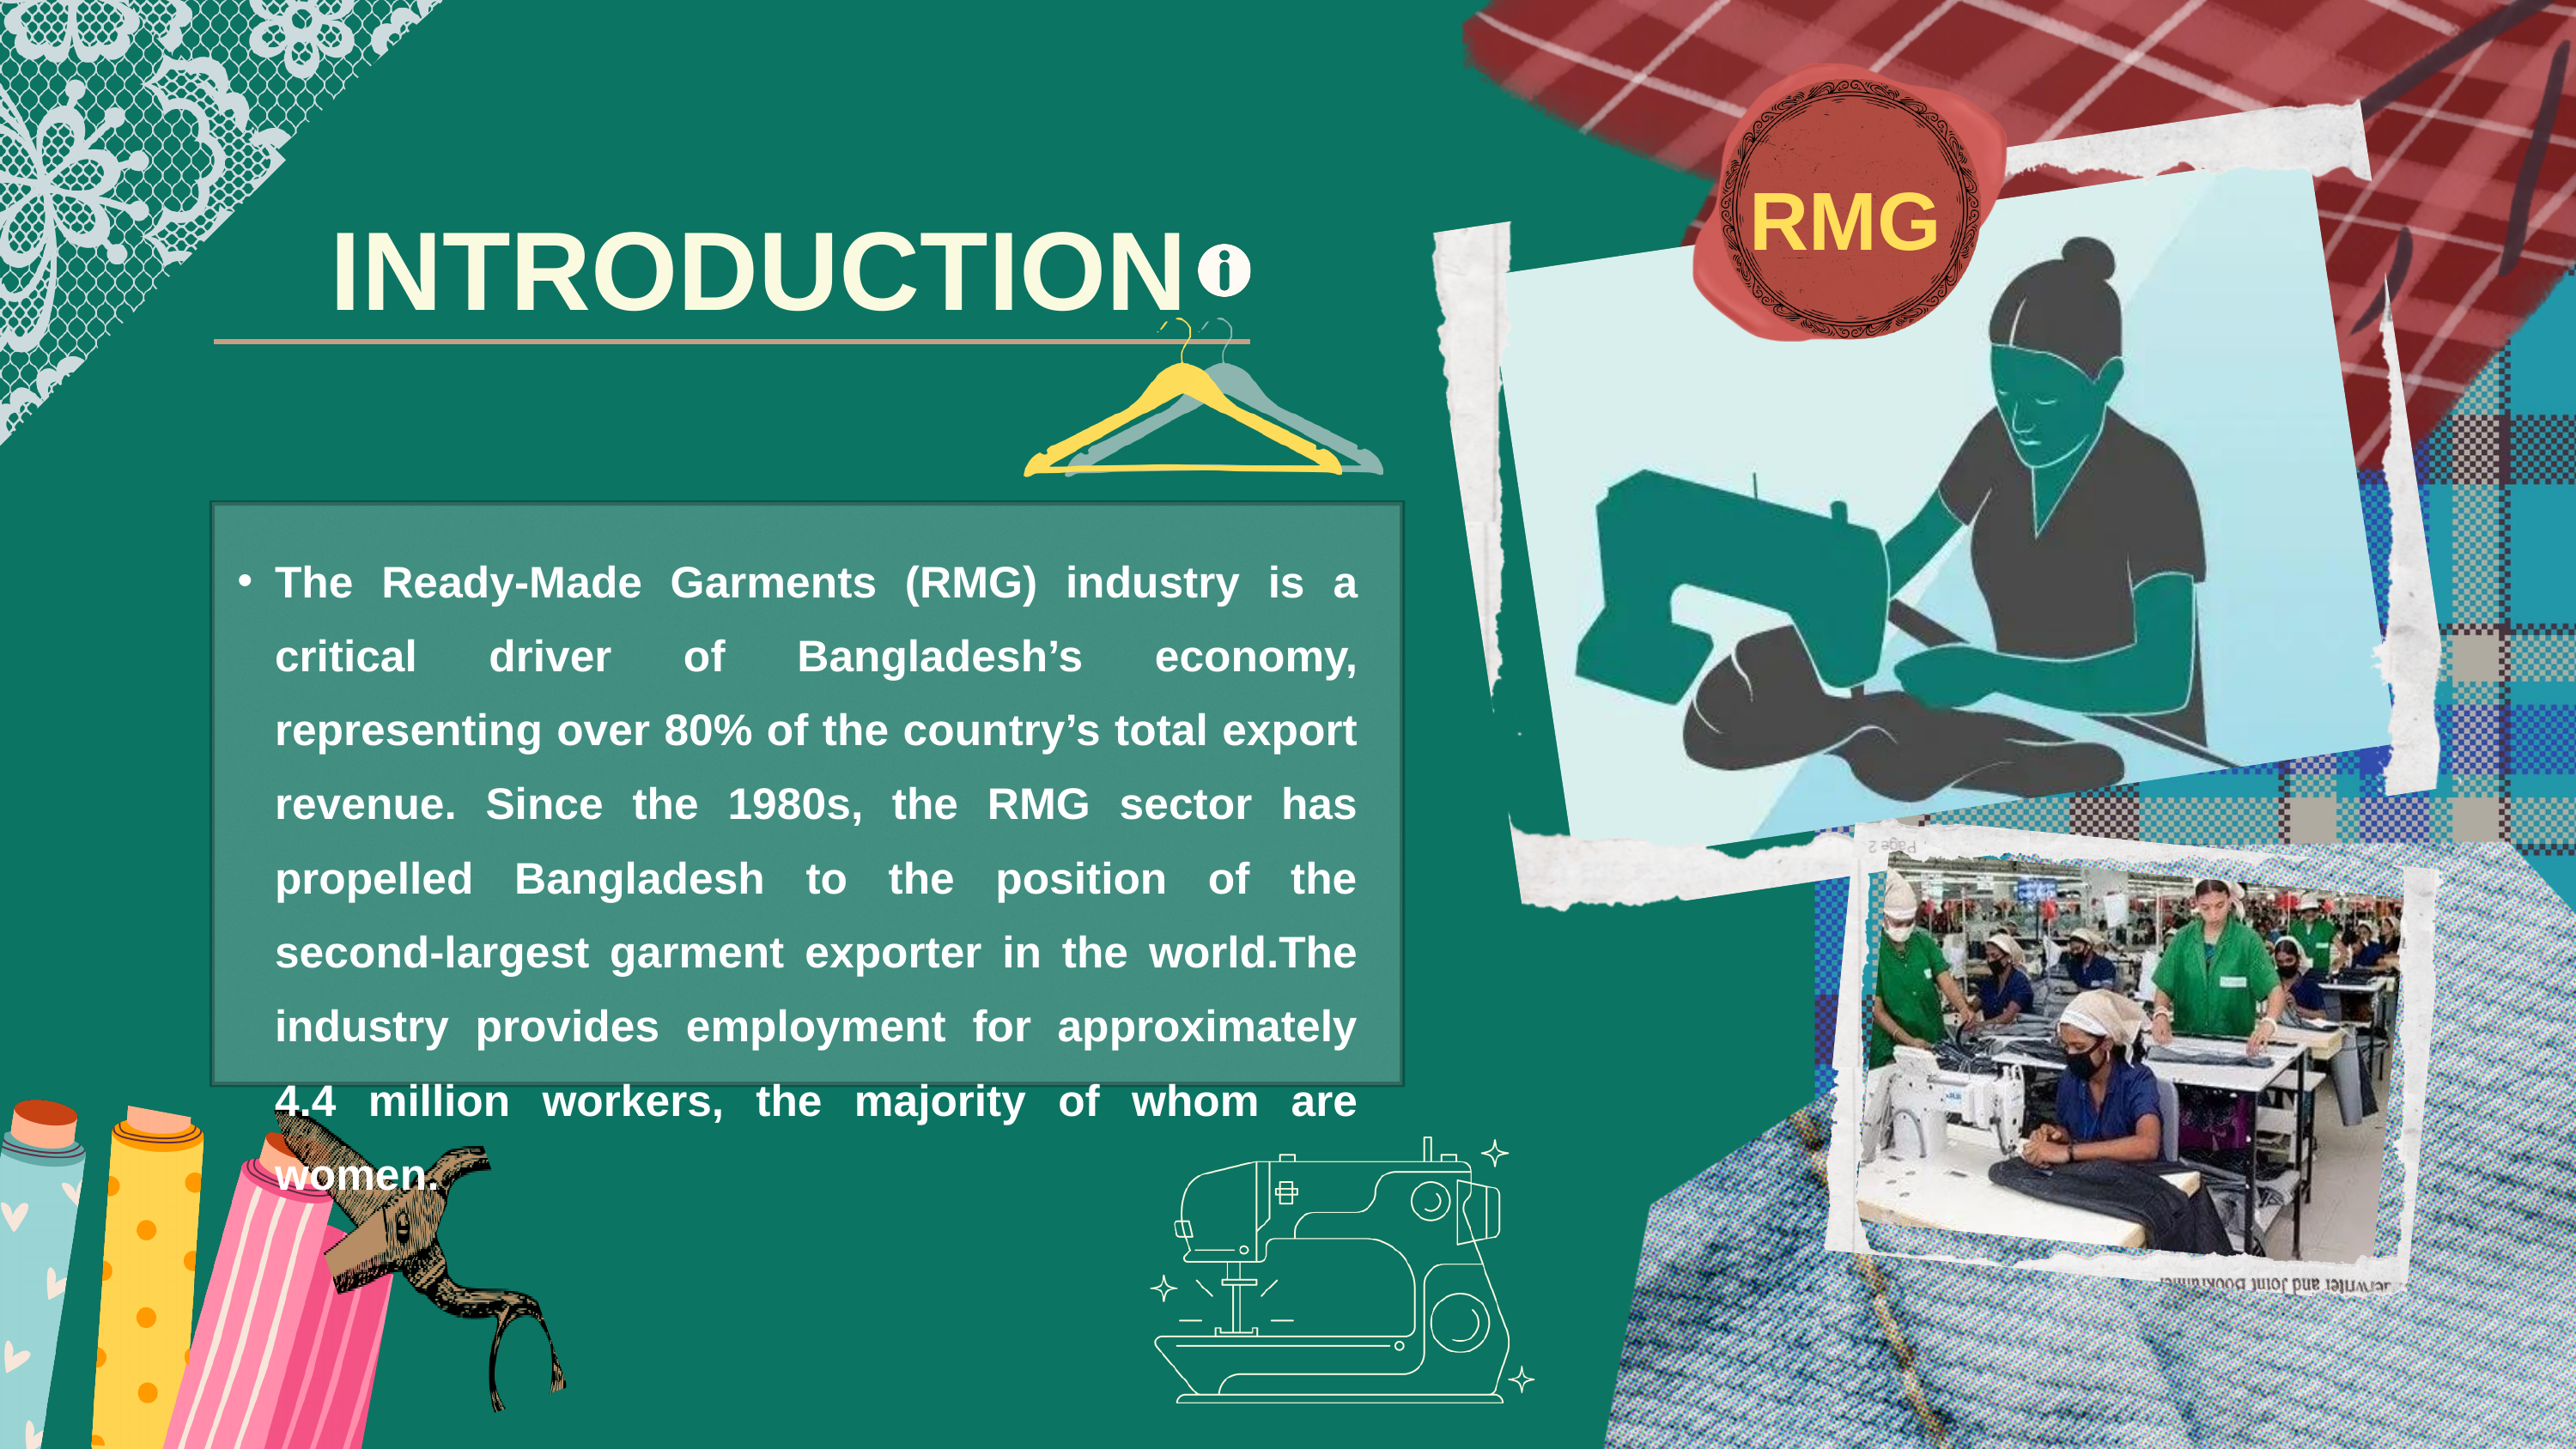

RMG
INTRODUCTION

The Ready-Made Garments (RMG) industry is a critical driver of Bangladesh’s economy, representing over 80% of the country’s total export revenue. Since the 1980s, the RMG sector has propelled Bangladesh to the position of the second-largest garment exporter in the world.The industry provides employment for approximately 4.4 million workers, the majority of whom are women.